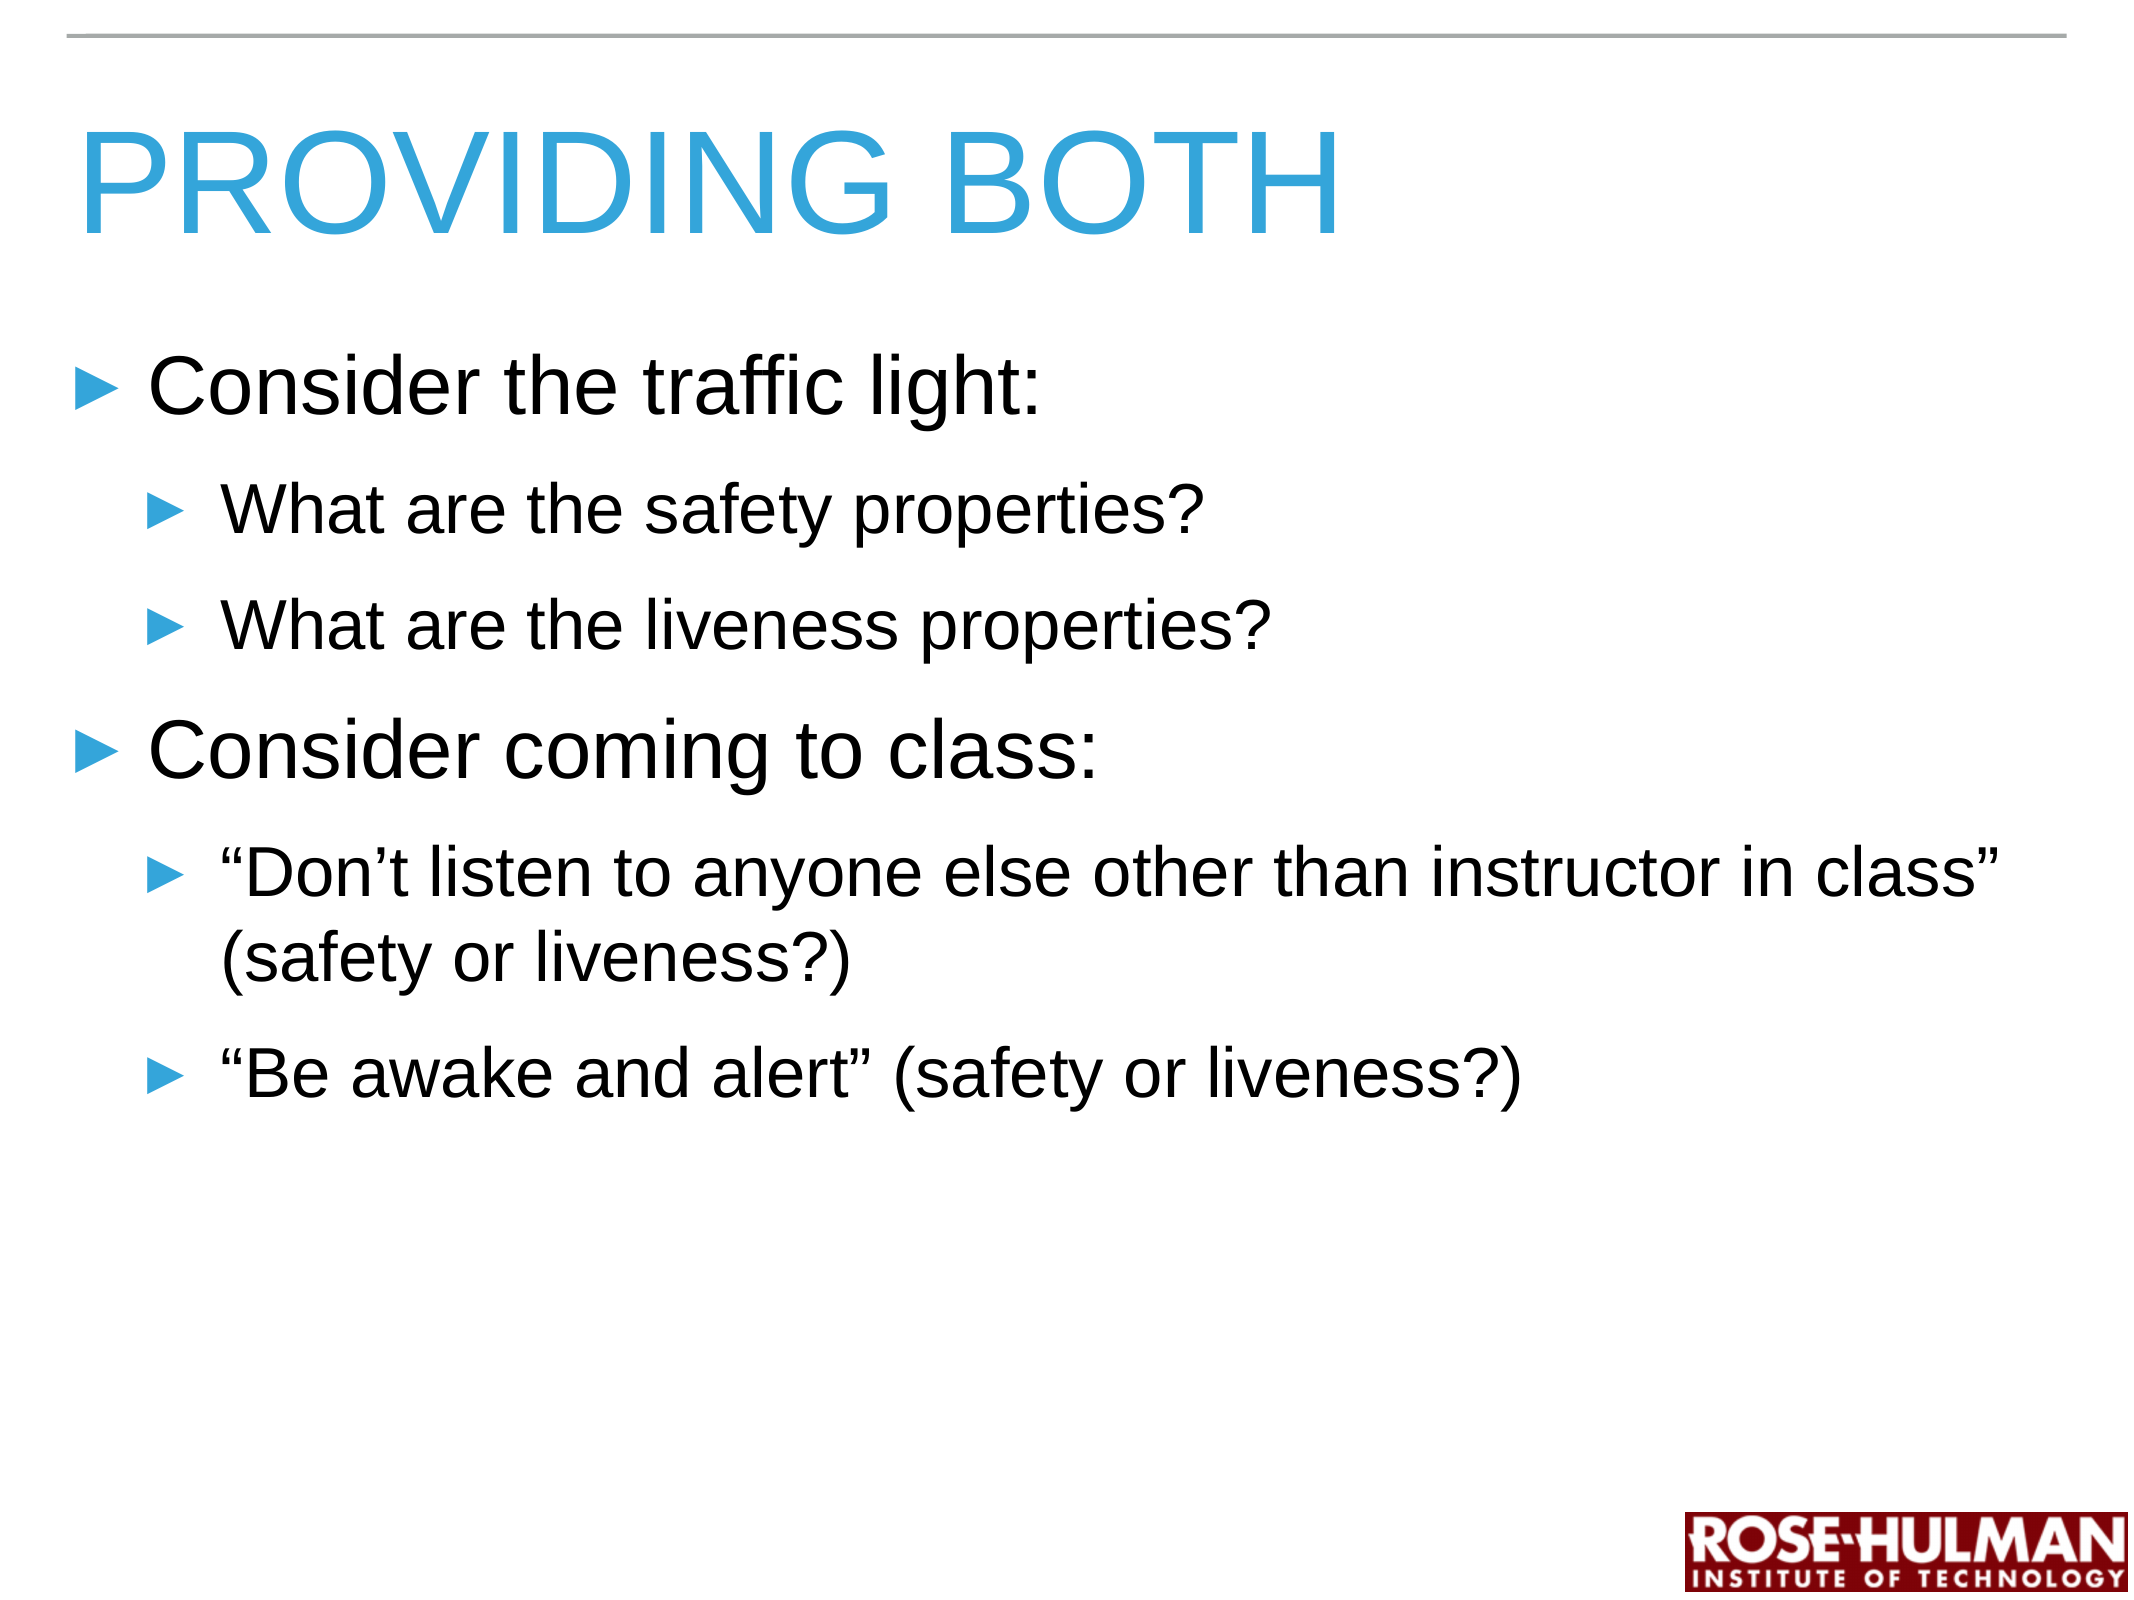

# providing both
Consider the traffic light:
What are the safety properties?
What are the liveness properties?
Consider coming to class:
“Don’t listen to anyone else other than instructor in class” (safety or liveness?)
“Be awake and alert” (safety or liveness?)
17